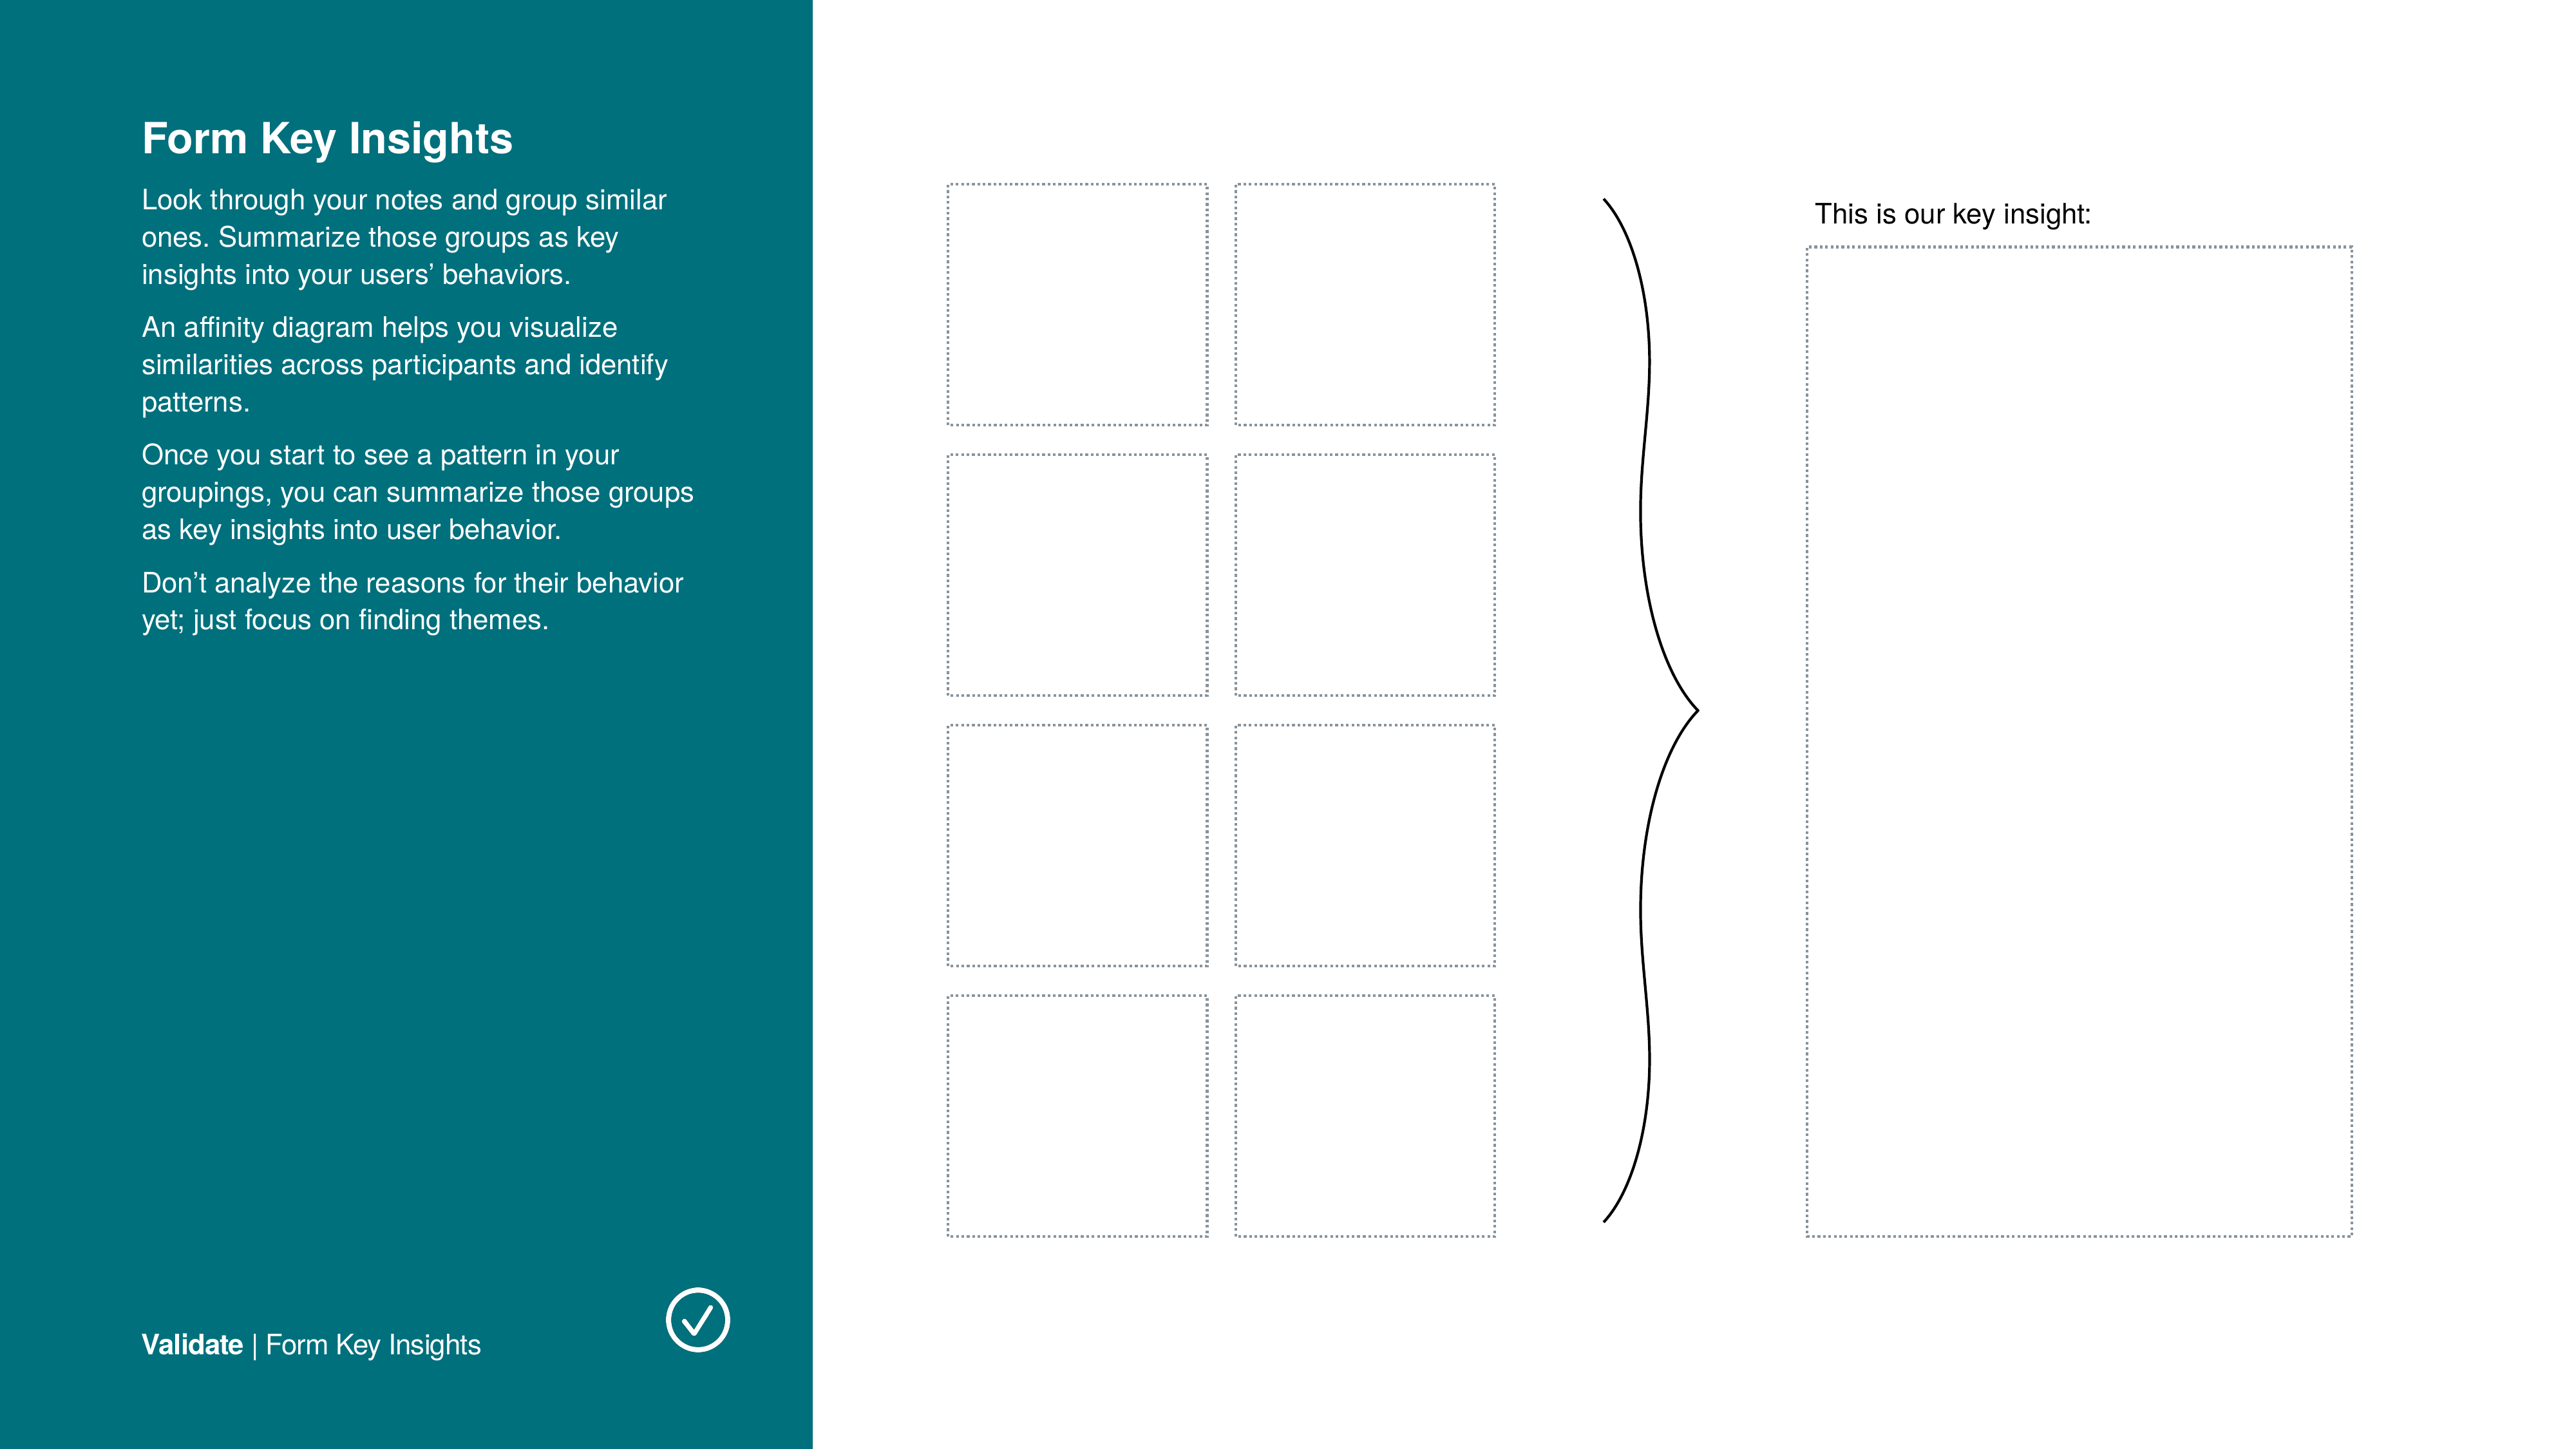

Form Key Insights
Look through your notes and group similar ones. Summarize those groups as key insights into your users’ behaviors.
An affinity diagram helps you visualize similarities across participants and identify patterns.
Once you start to see a pattern in your groupings, you can summarize those groups as key insights into user behavior.
Don’t analyze the reasons for their behavior yet; just focus on finding themes.

This is our key insight:

Validate | Form Key Insights
118